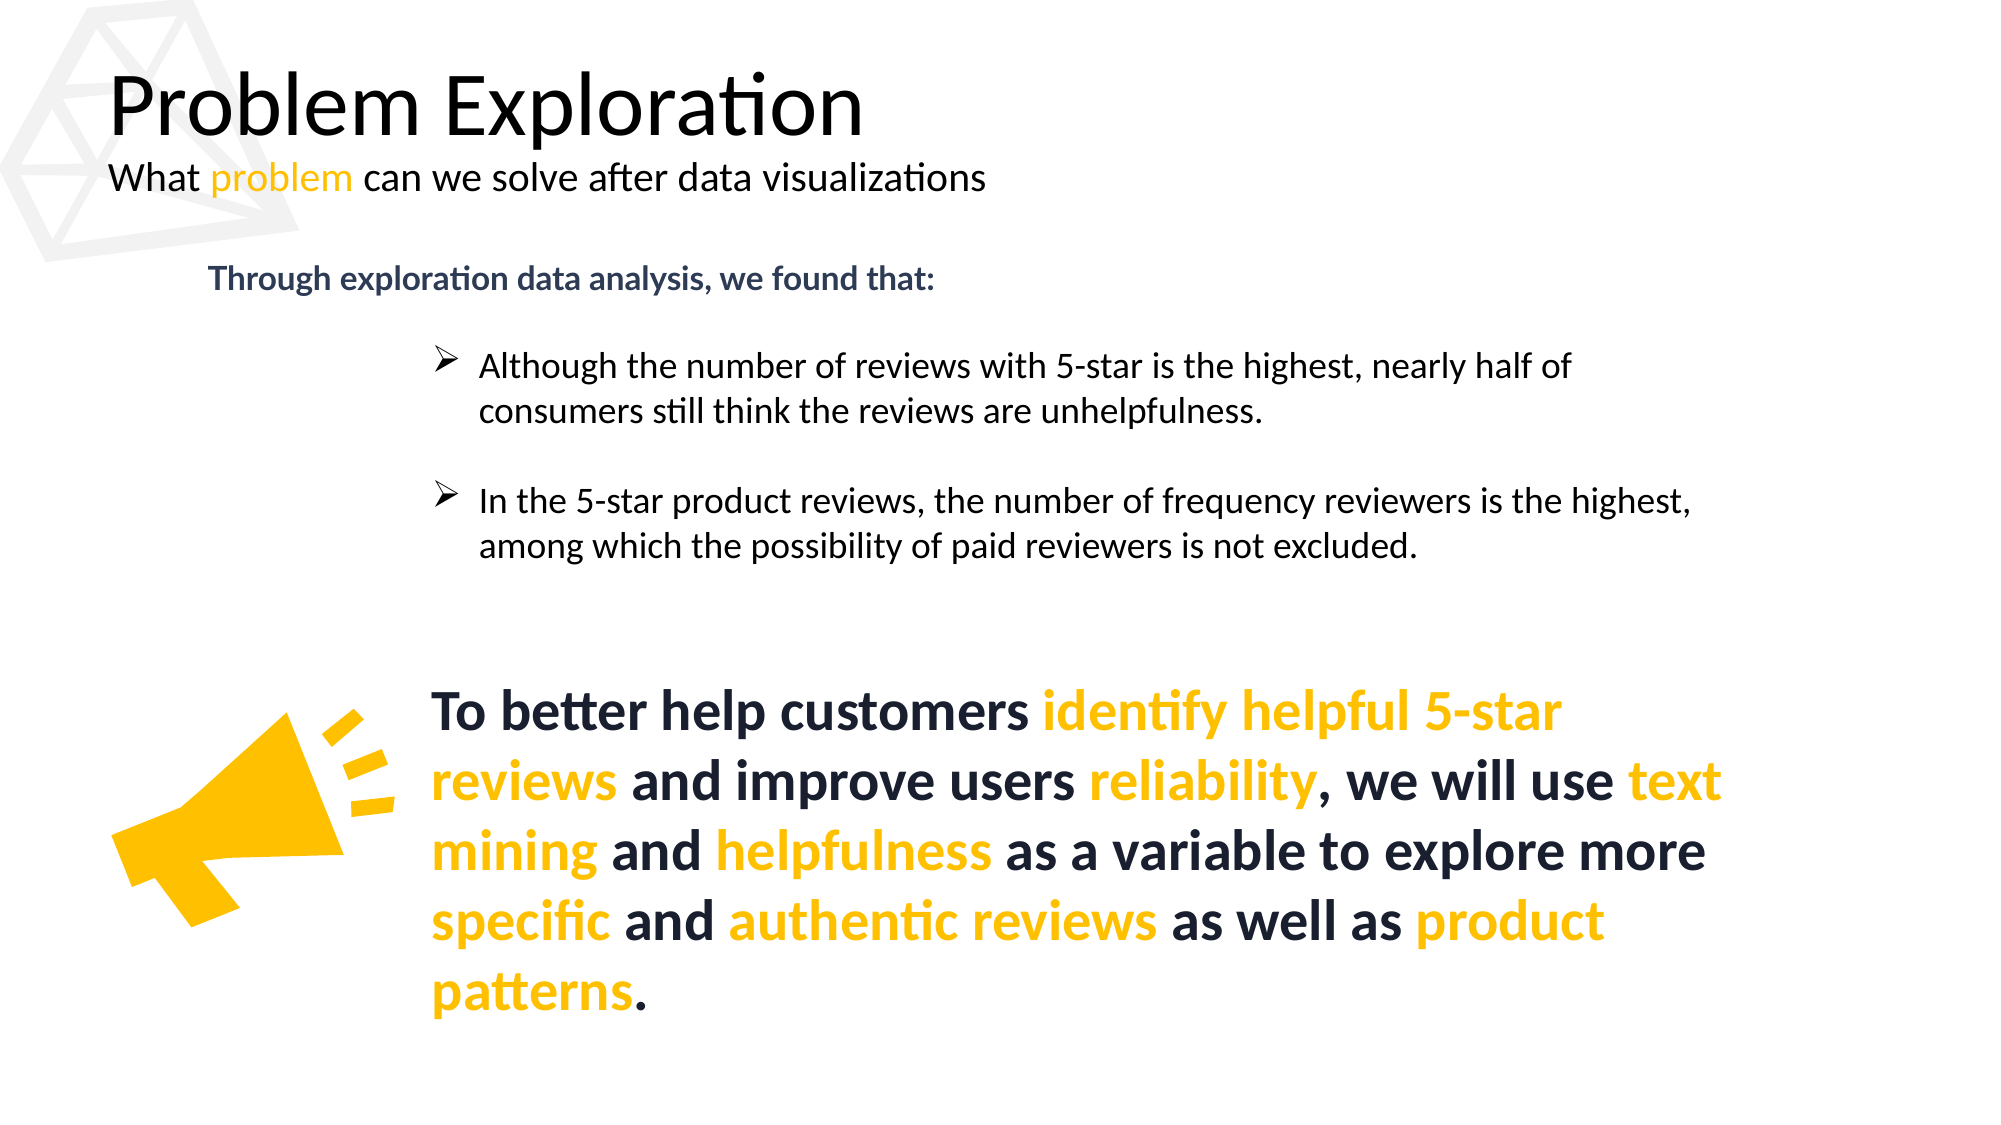

# Problem Exploration
What problem can we solve after data visualizations
Through exploration data analysis, we found that:
Although the number of reviews with 5-star is the highest, nearly half of consumers still think the reviews are unhelpfulness.

In the 5-star product reviews, the number of frequency reviewers is the highest, among which the possibility of paid reviewers is not excluded.
CRAS ULTRICIES LIGULA SED MAGNA DICTUM PORTA.
To better help customers identify helpful 5-star reviews and improve users reliability, we will use text mining and helpfulness as a variable to explore more specific and authentic reviews as well as product patterns.